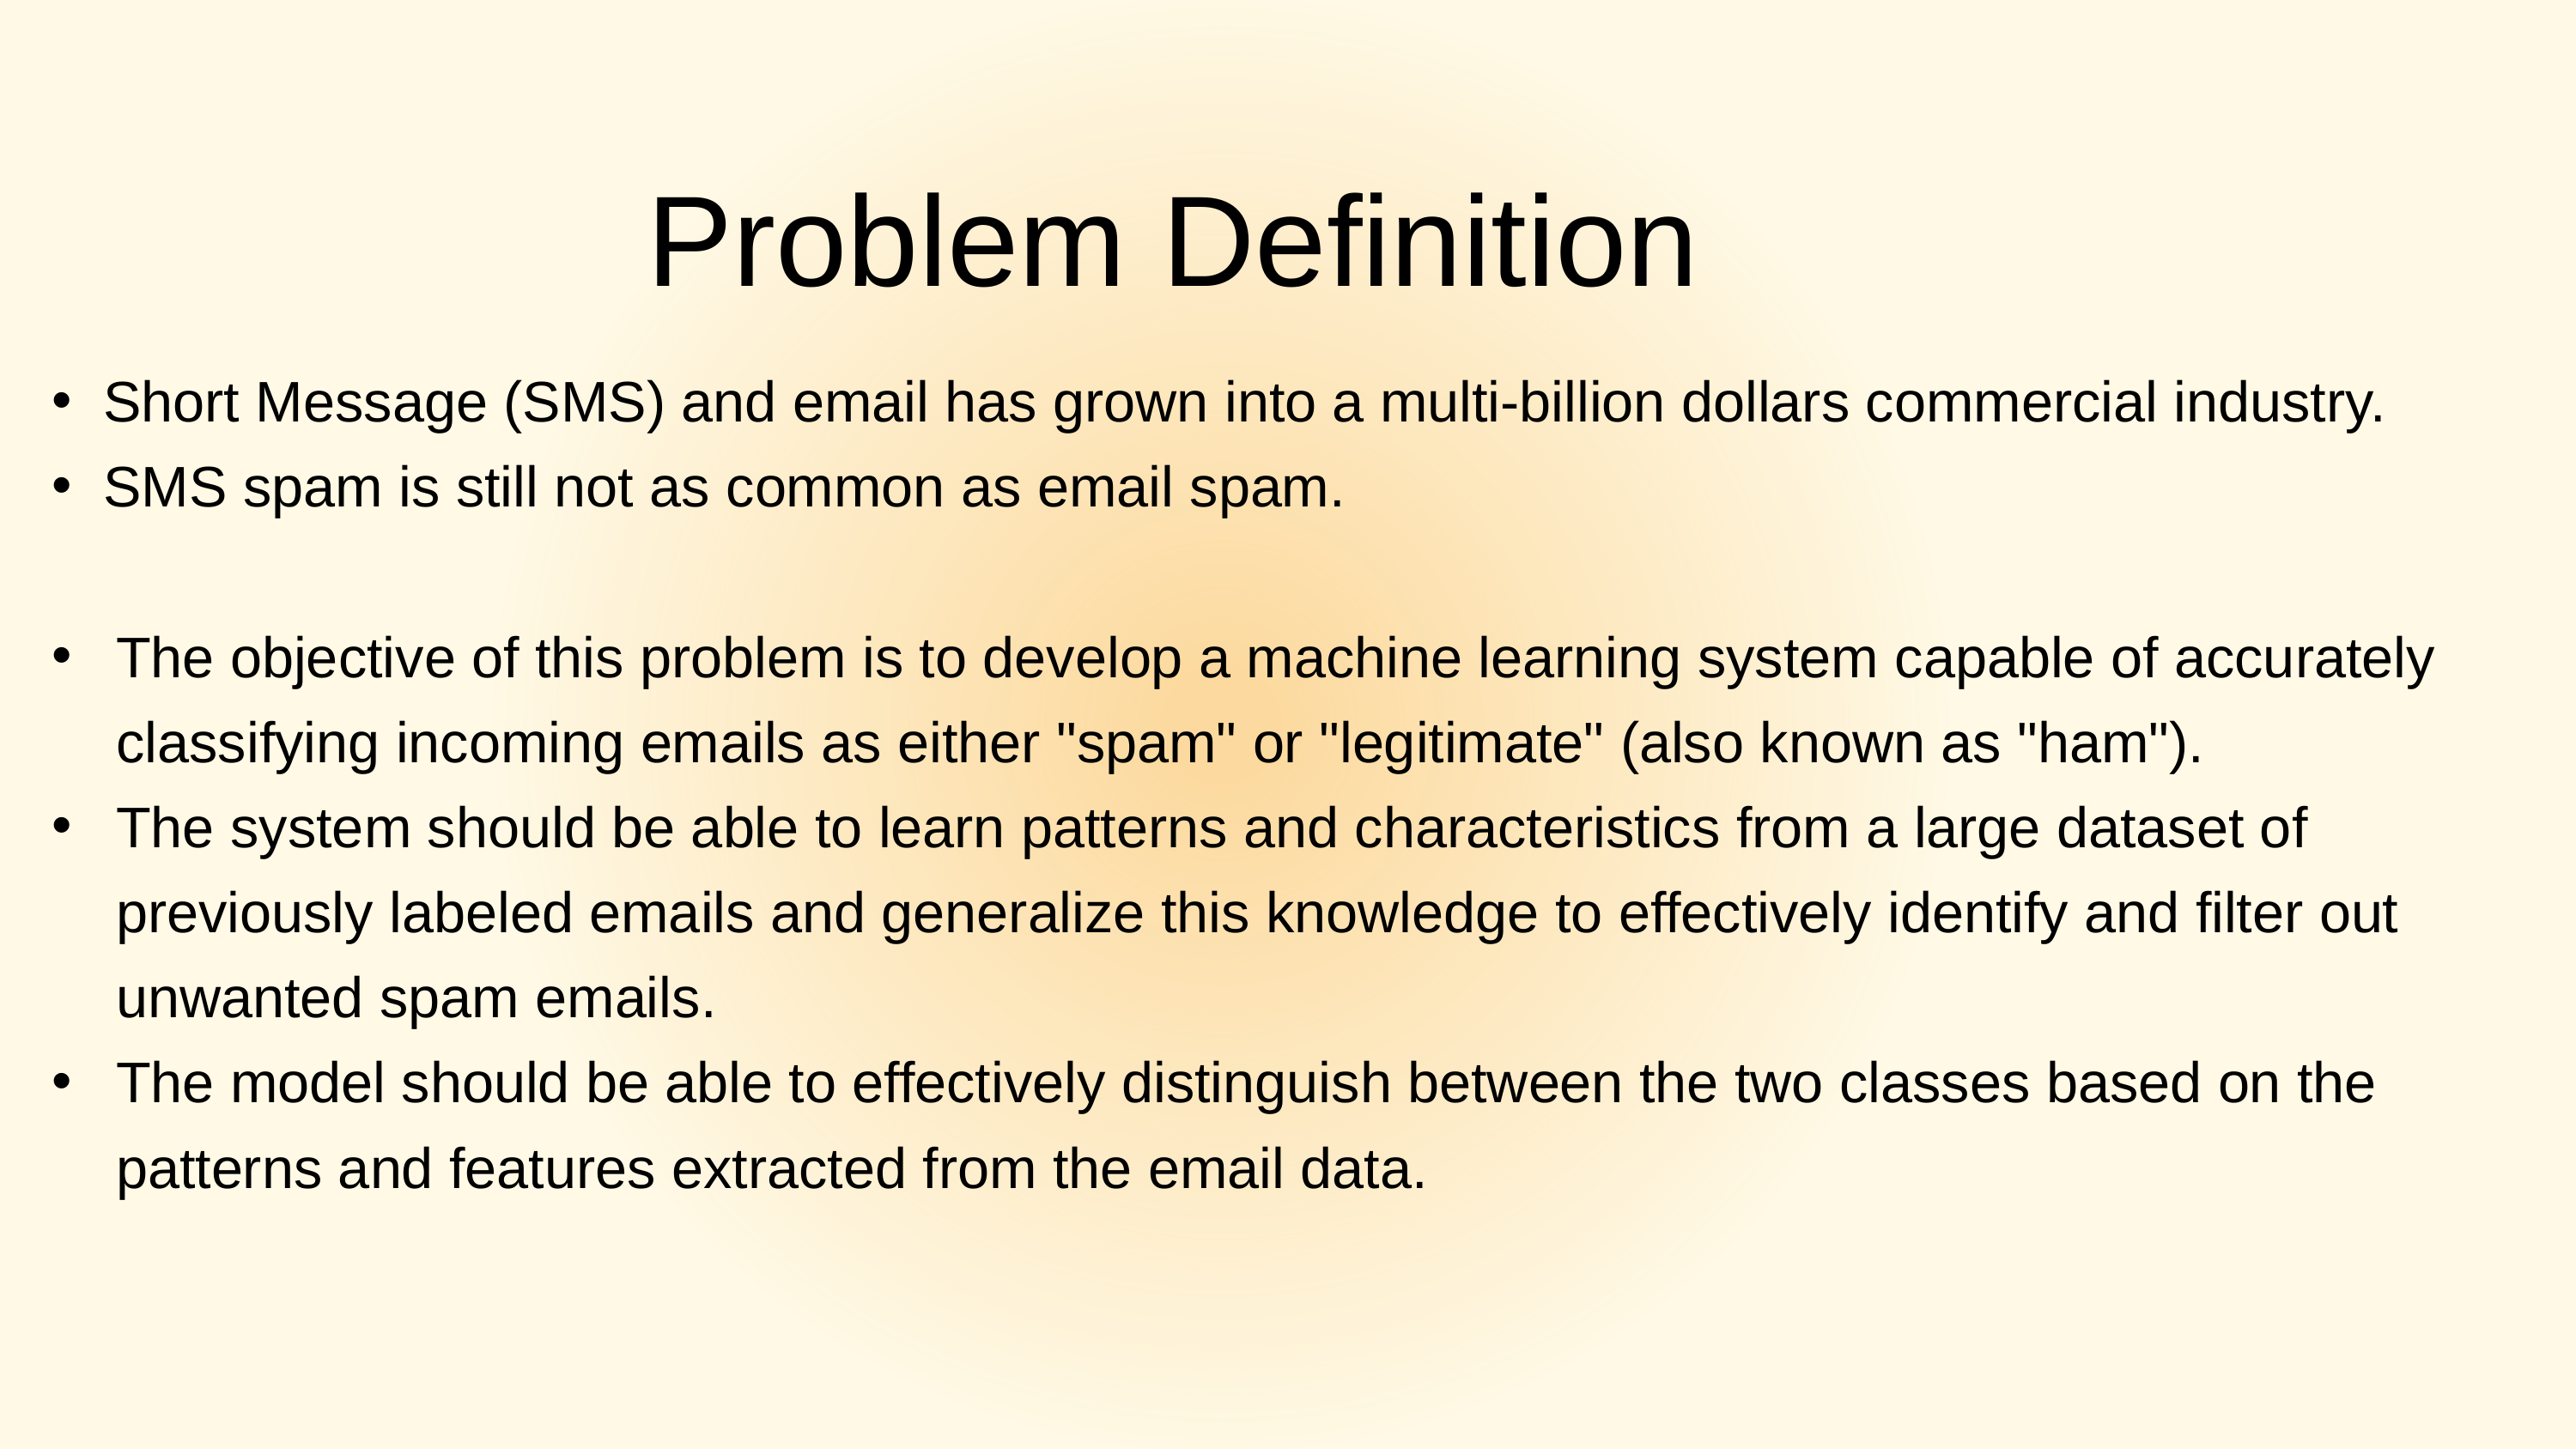

Problem Definition
Short Message (SMS) and email has grown into a multi-billion dollars commercial industry.
SMS spam is still not as common as email spam.

The objective of this problem is to develop a machine learning system capable of accurately classifying incoming emails as either "spam" or "legitimate" (also known as "ham").
The system should be able to learn patterns and characteristics from a large dataset of previously labeled emails and generalize this knowledge to effectively identify and filter out unwanted spam emails.
The model should be able to effectively distinguish between the two classes based on the patterns and features extracted from the email data.